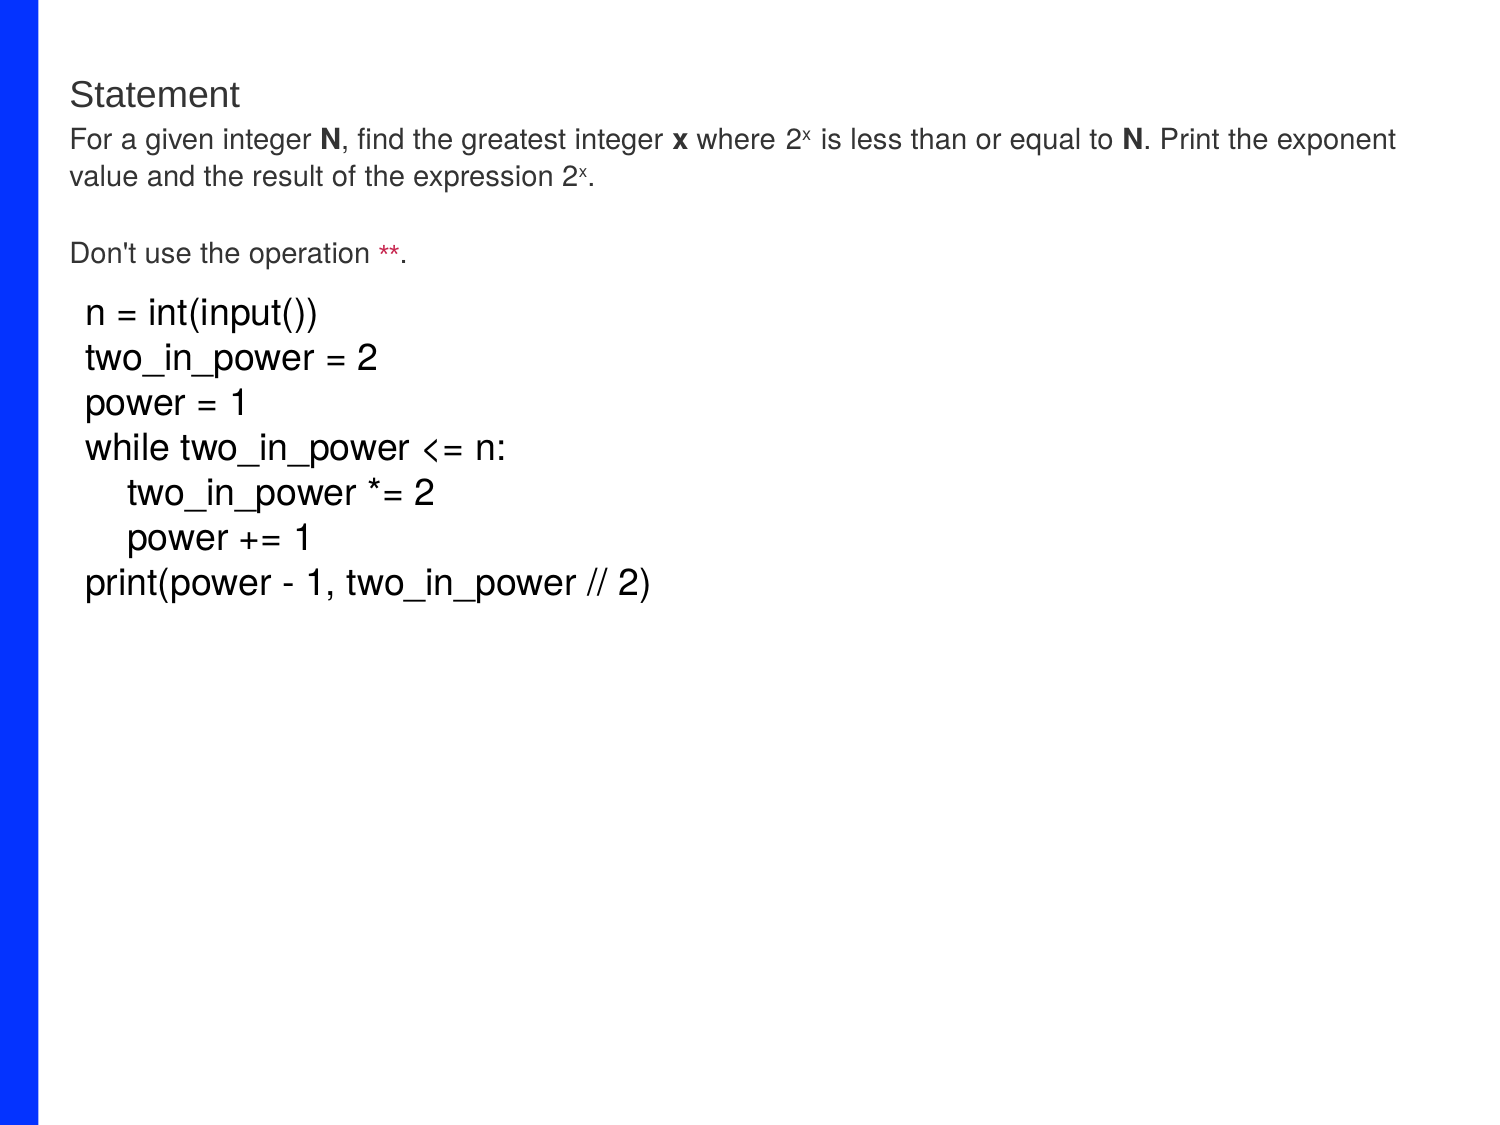

Statement
For a given integer N, find the greatest integer x where 2x is less than or equal to N. Print the exponent value and the result of the expression 2x.

Don't use the operation **.
n = int(input())
two_in_power = 2
power = 1
while two_in_power <= n:
    two_in_power *= 2
    power += 1
print(power - 1, two_in_power // 2)